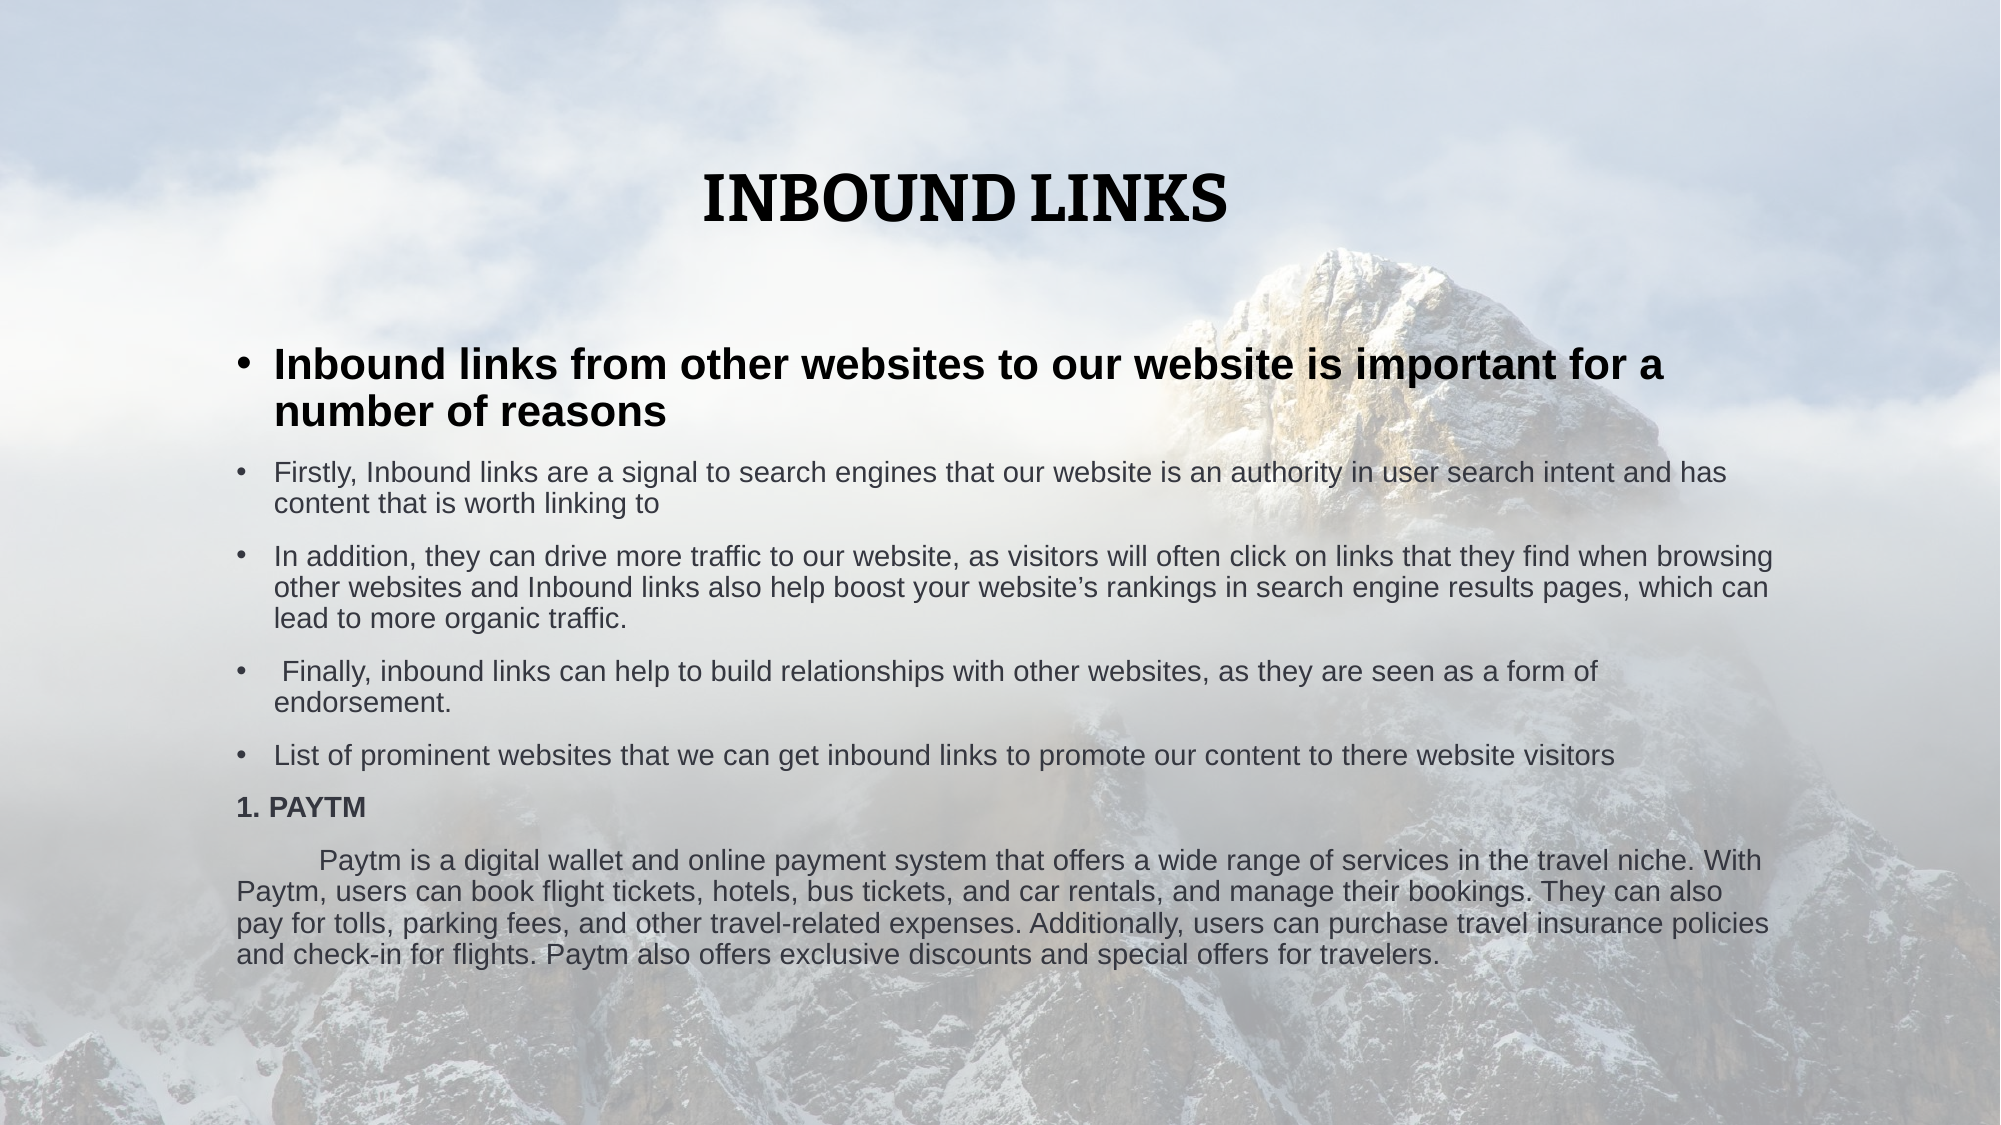

# INBOUND LINKS
Inbound links from other websites to our website is important for a number of reasons
Firstly, Inbound links are a signal to search engines that our website is an authority in user search intent and has content that is worth linking to
In addition, they can drive more traffic to our website, as visitors will often click on links that they find when browsing other websites and Inbound links also help boost your website’s rankings in search engine results pages, which can lead to more organic traffic.
 Finally, inbound links can help to build relationships with other websites, as they are seen as a form of endorsement.
List of prominent websites that we can get inbound links to promote our content to there website visitors
1. PAYTM
          Paytm is a digital wallet and online payment system that offers a wide range of services in the travel niche. With Paytm, users can book flight tickets, hotels, bus tickets, and car rentals, and manage their bookings. They can also pay for tolls, parking fees, and other travel-related expenses. Additionally, users can purchase travel insurance policies and check-in for flights. Paytm also offers exclusive discounts and special offers for travelers.